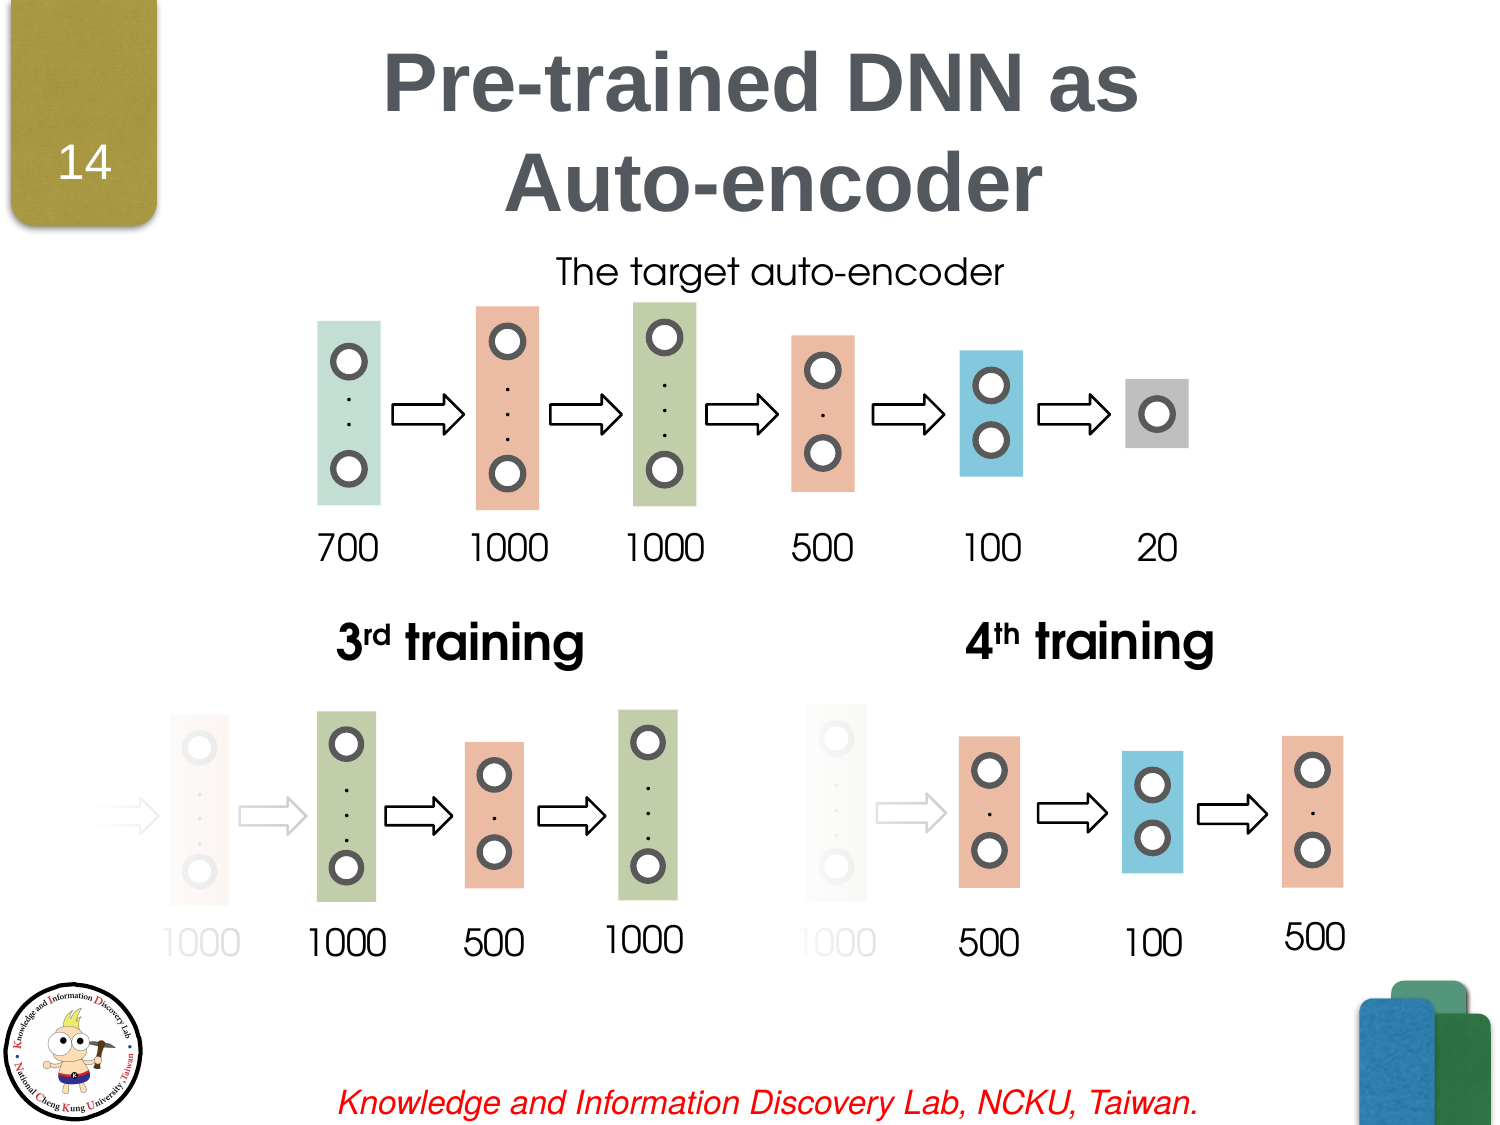

# Pre-trained DNN as Auto-encoder
14
The target auto-encoder

‧
‧
‧

‧
‧
‧

‧
‧

‧

1000
500
100
20
700
1000
4th training
3rd training

‧
‧
‧

‧
‧
‧

‧
‧
‧

‧
‧

‧

1000
1000
500
700
1000

‧
‧
‧

‧

‧

500
1000
500
100